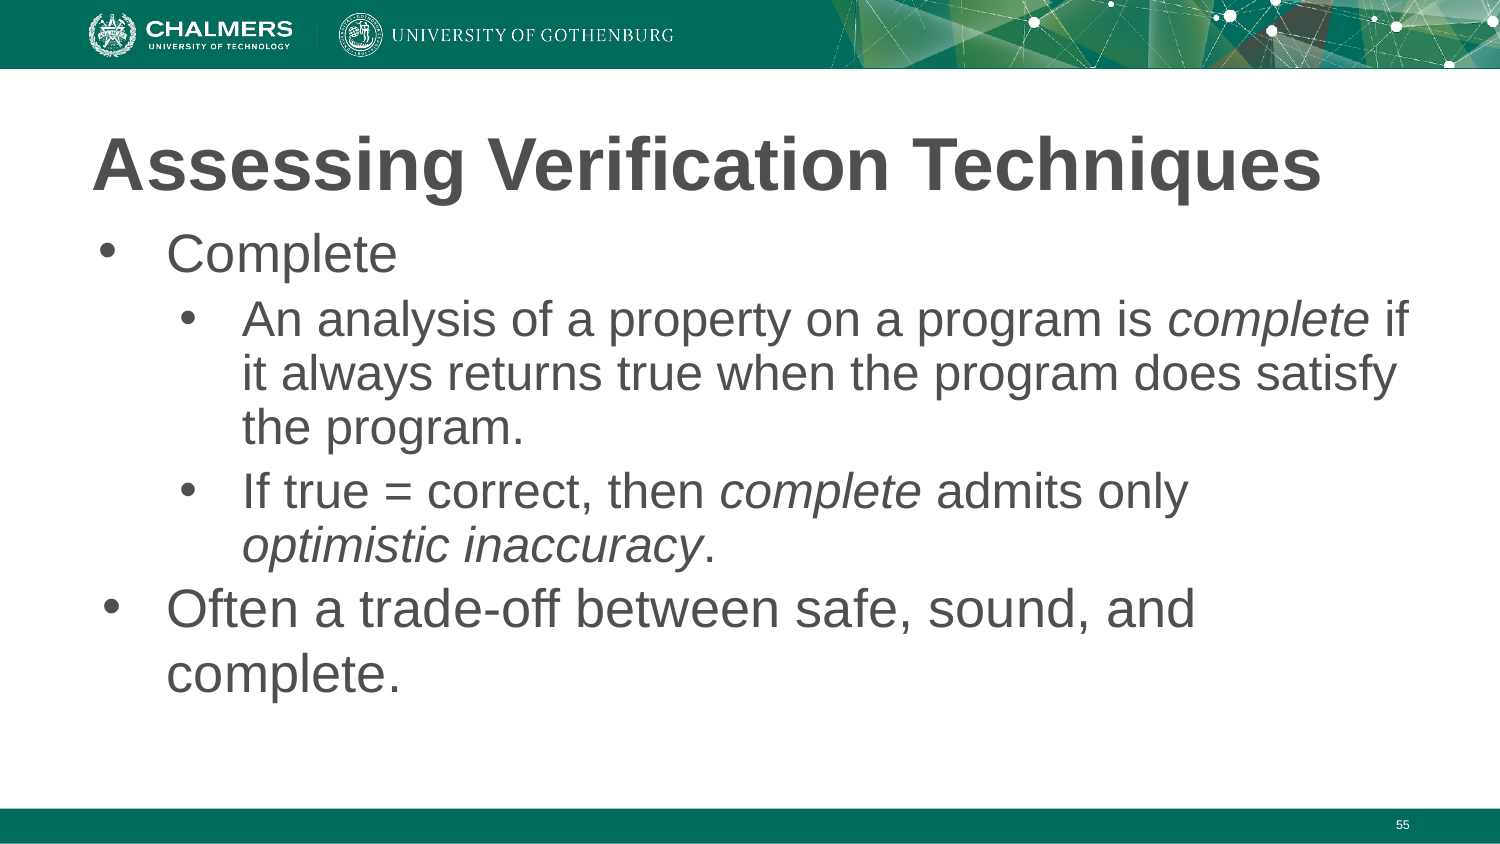

# Assessing Verification Techniques
Complete
An analysis of a property on a program is complete if it always returns true when the program does satisfy the program.
If true = correct, then complete admits only optimistic inaccuracy.
Often a trade-off between safe, sound, and complete.
55